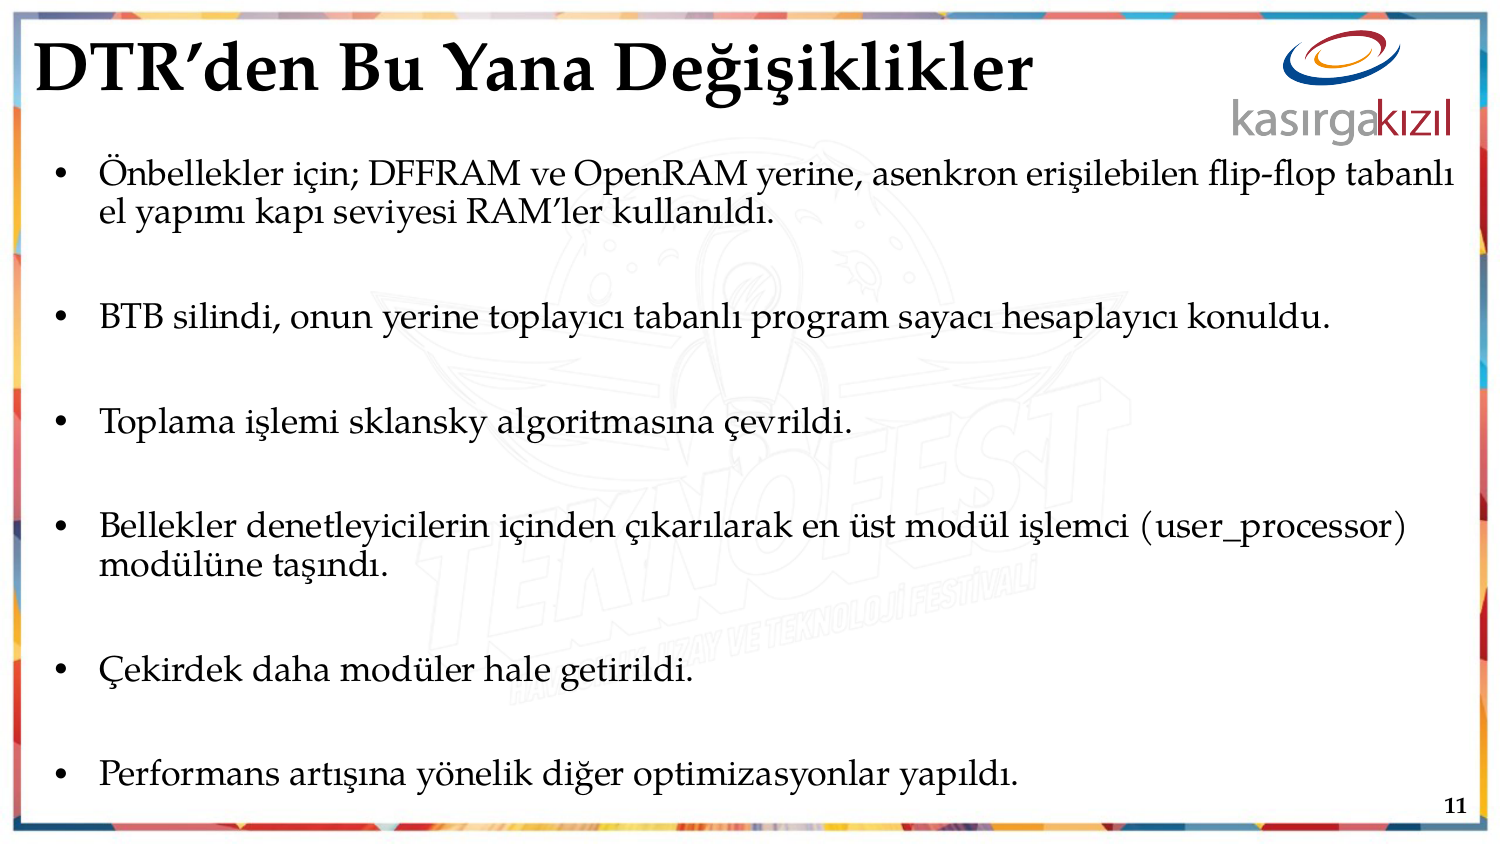

# DTR’den Bu Yana Değişiklikler
Önbellekler için; DFFRAM ve OpenRAM yerine, asenkron erişilebilen flip-flop tabanlı el yapımı kapı seviyesi RAM’ler kullanıldı.

BTB silindi, onun yerine toplayıcı tabanlı program sayacı hesaplayıcı konuldu.

Toplama işlemi sklansky algoritmasına çevrildi.

Bellekler denetleyicilerin içinden çıkarılarak en üst modül işlemci (user_processor) modülüne taşındı.

Çekirdek daha modüler hale getirildi.

Performans artışına yönelik diğer optimizasyonlar yapıldı.
11